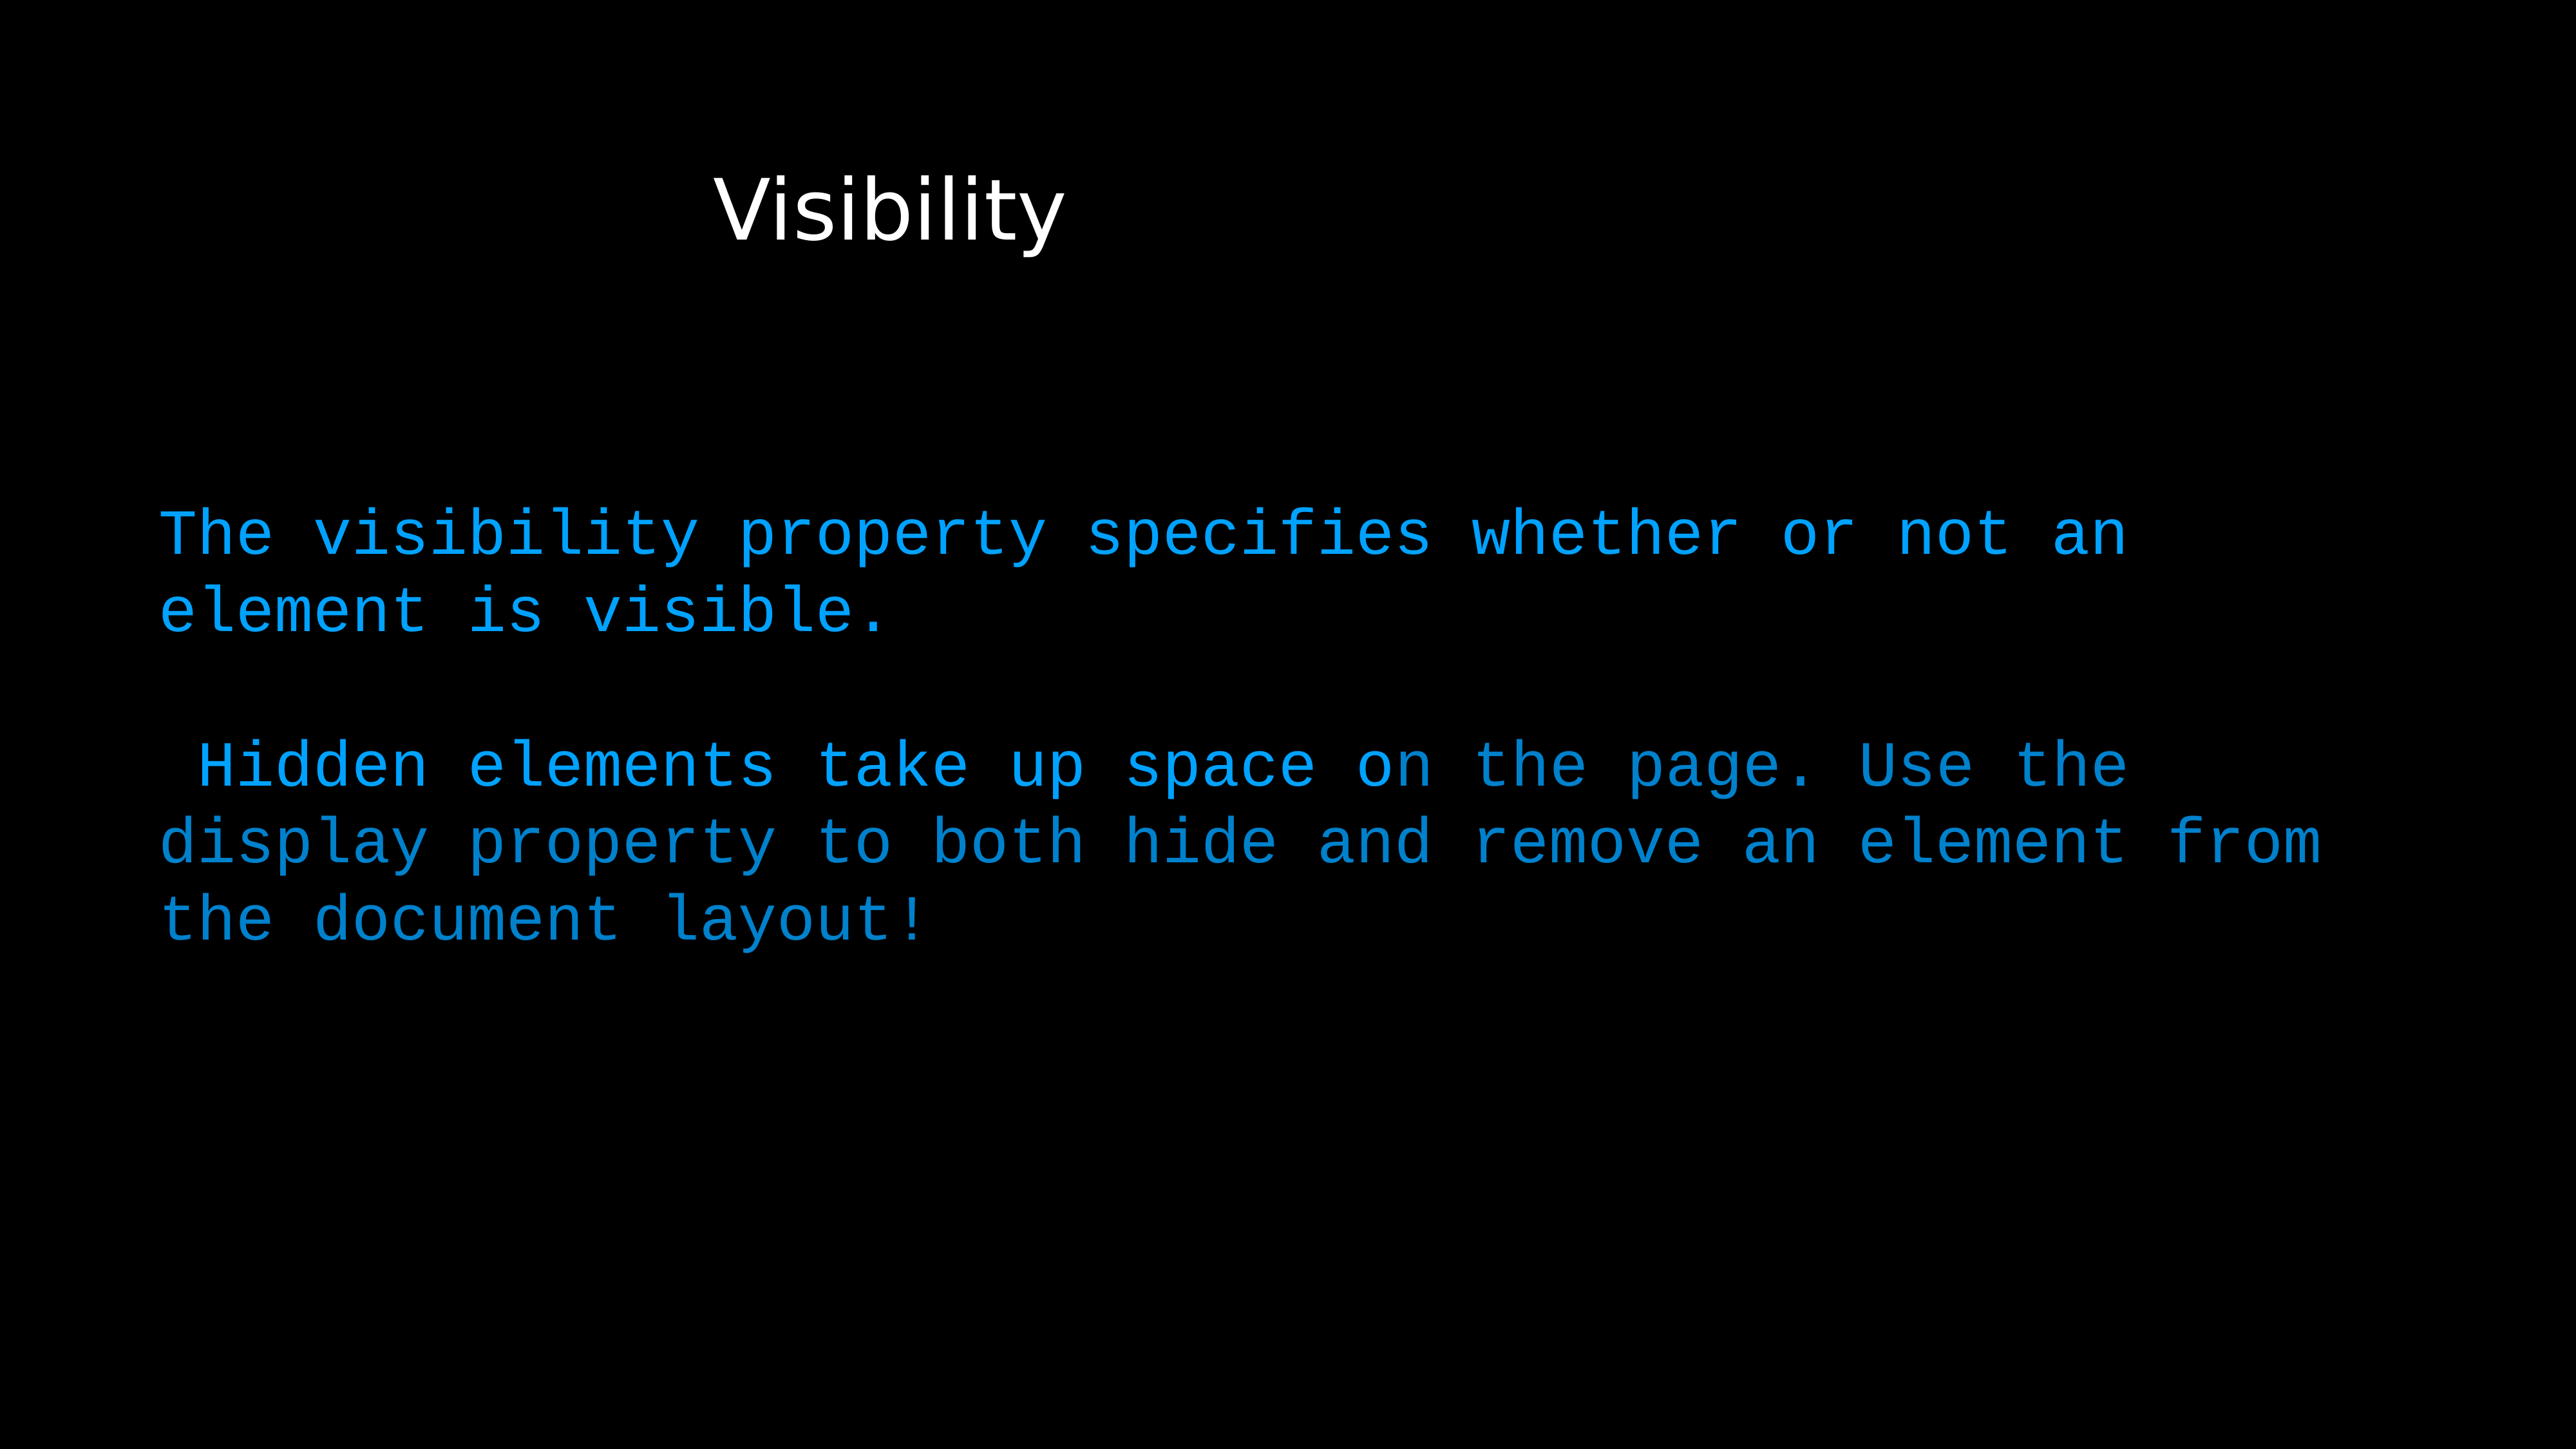

Visibility

The visibility property specifies whether or not an element is visible.

 Hidden elements take up space on the page. Use the display property to both hide and remove an element from the document layout!